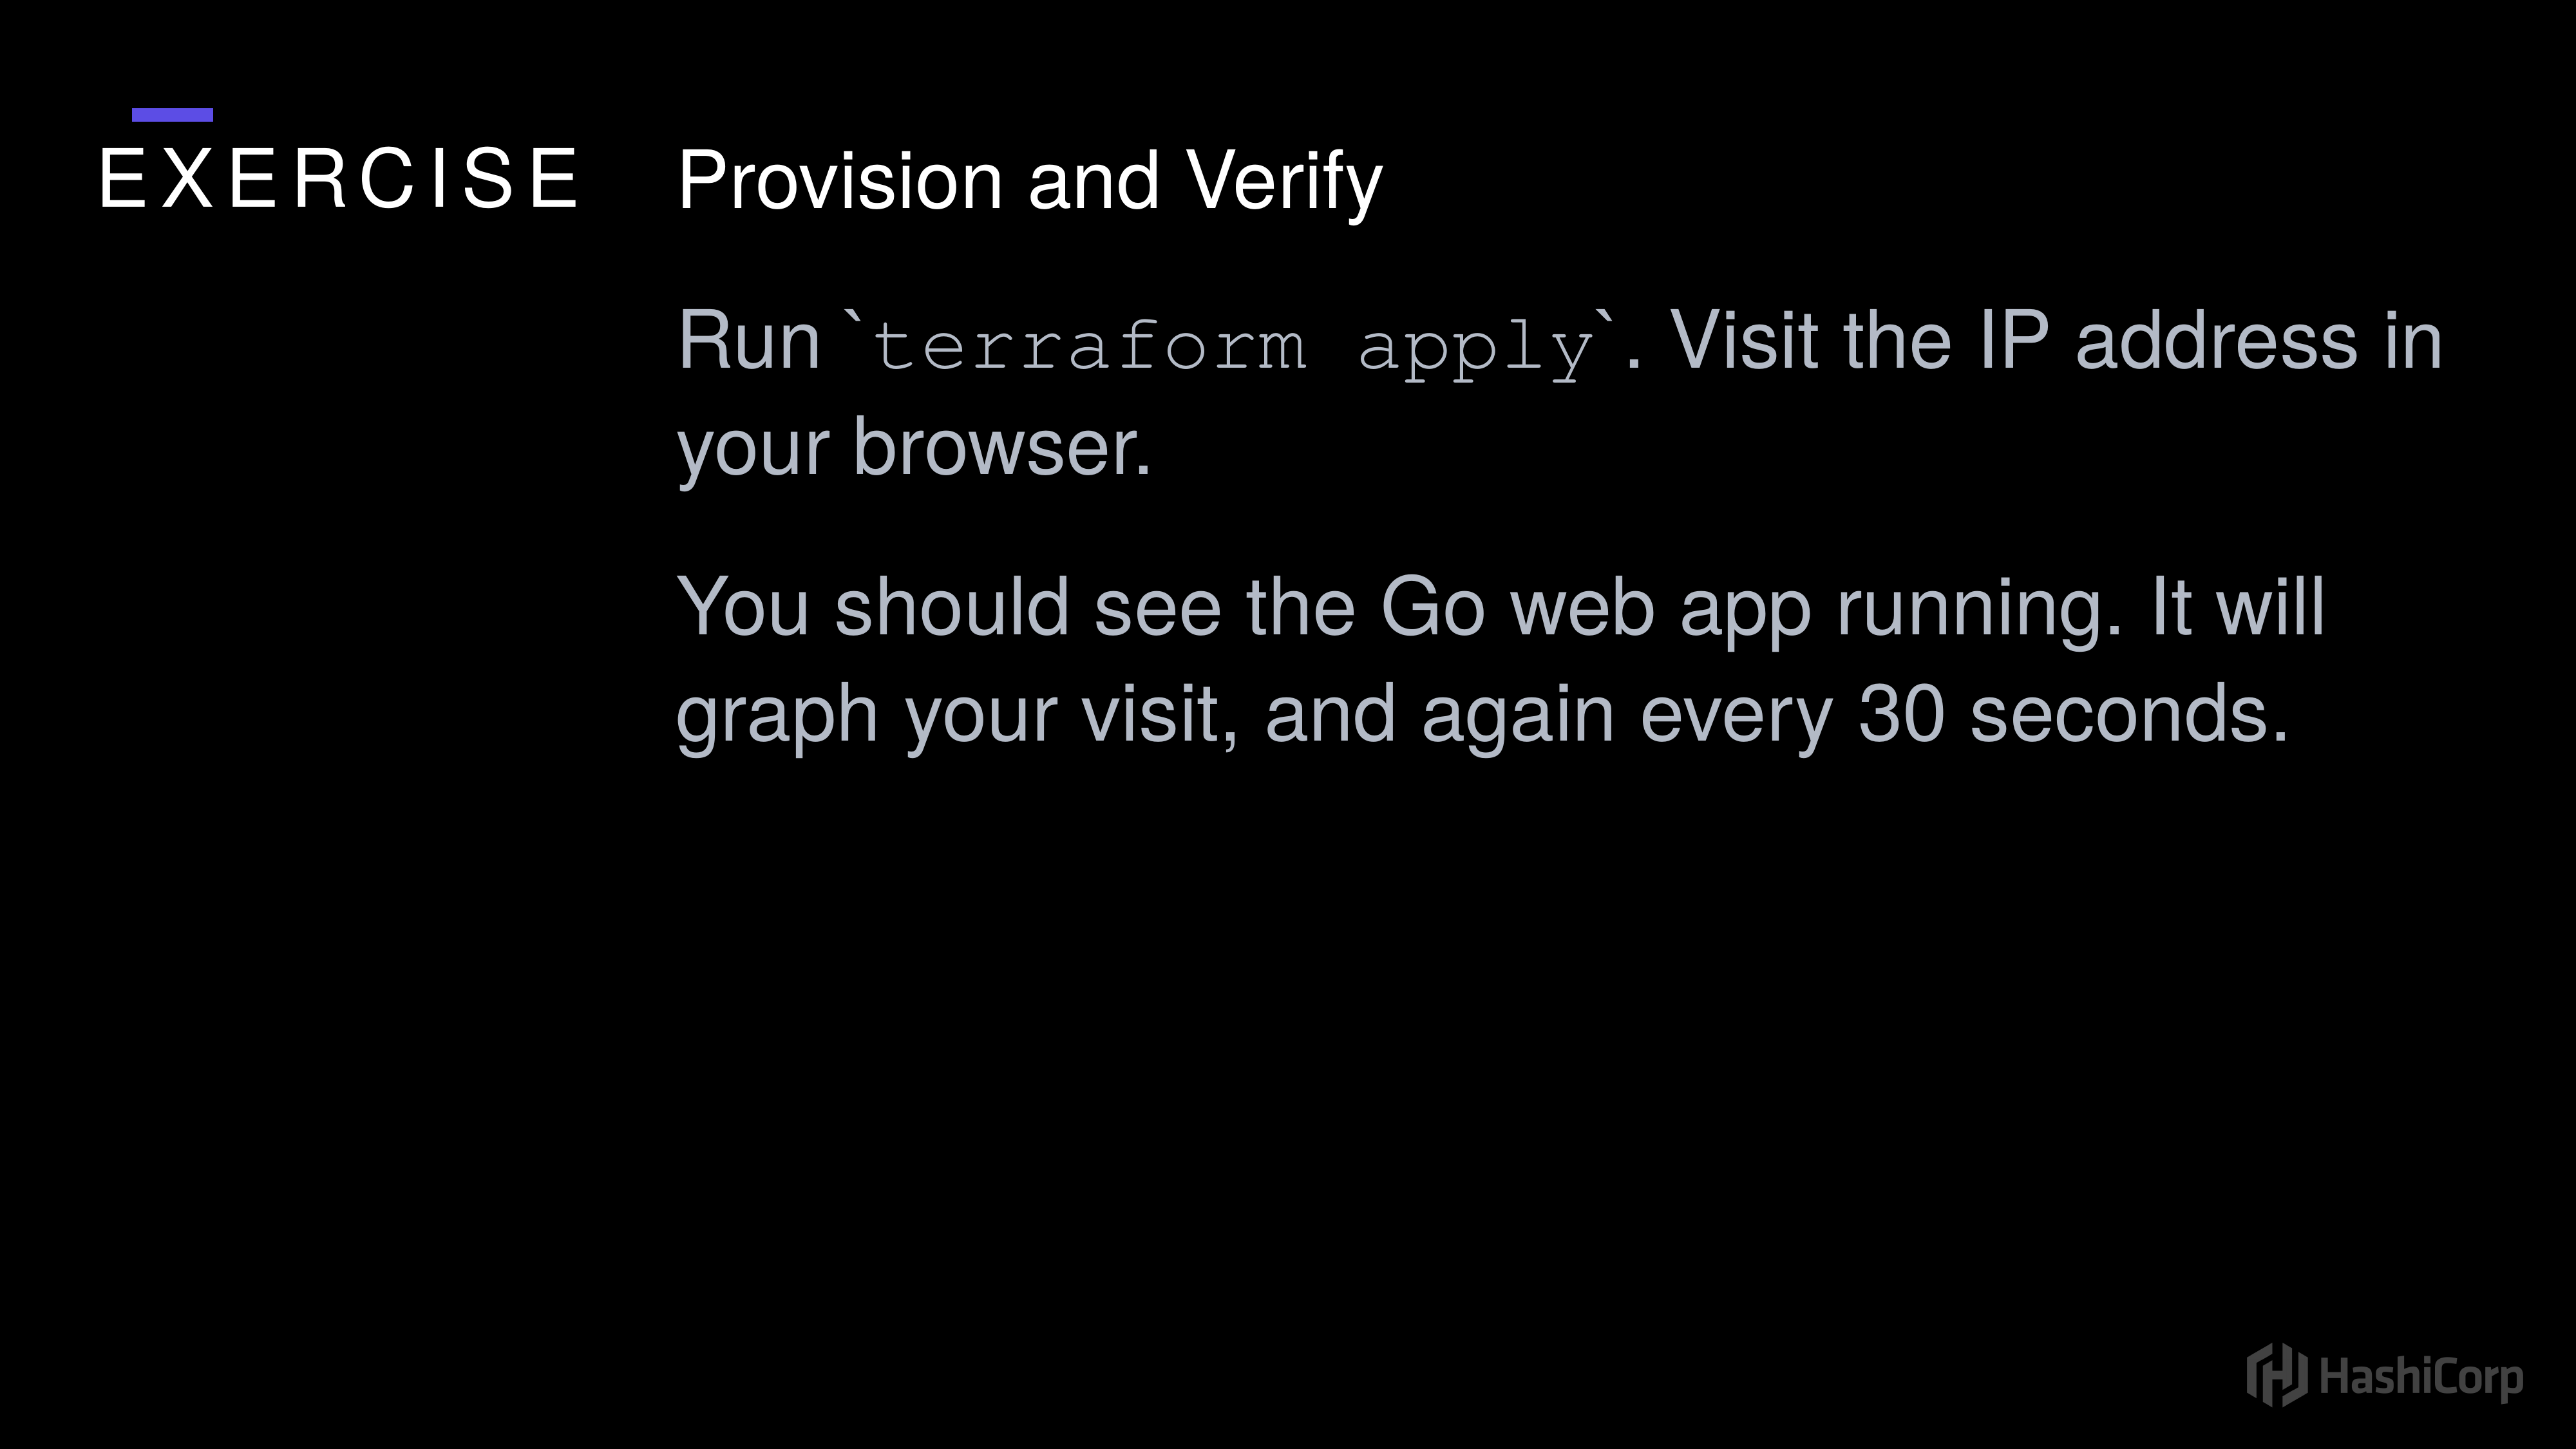

Provision and Verify
Run `terraform apply`. Visit the IP address in your browser.
You should see the Go web app running. It will graph your visit, and again every 30 seconds.
192